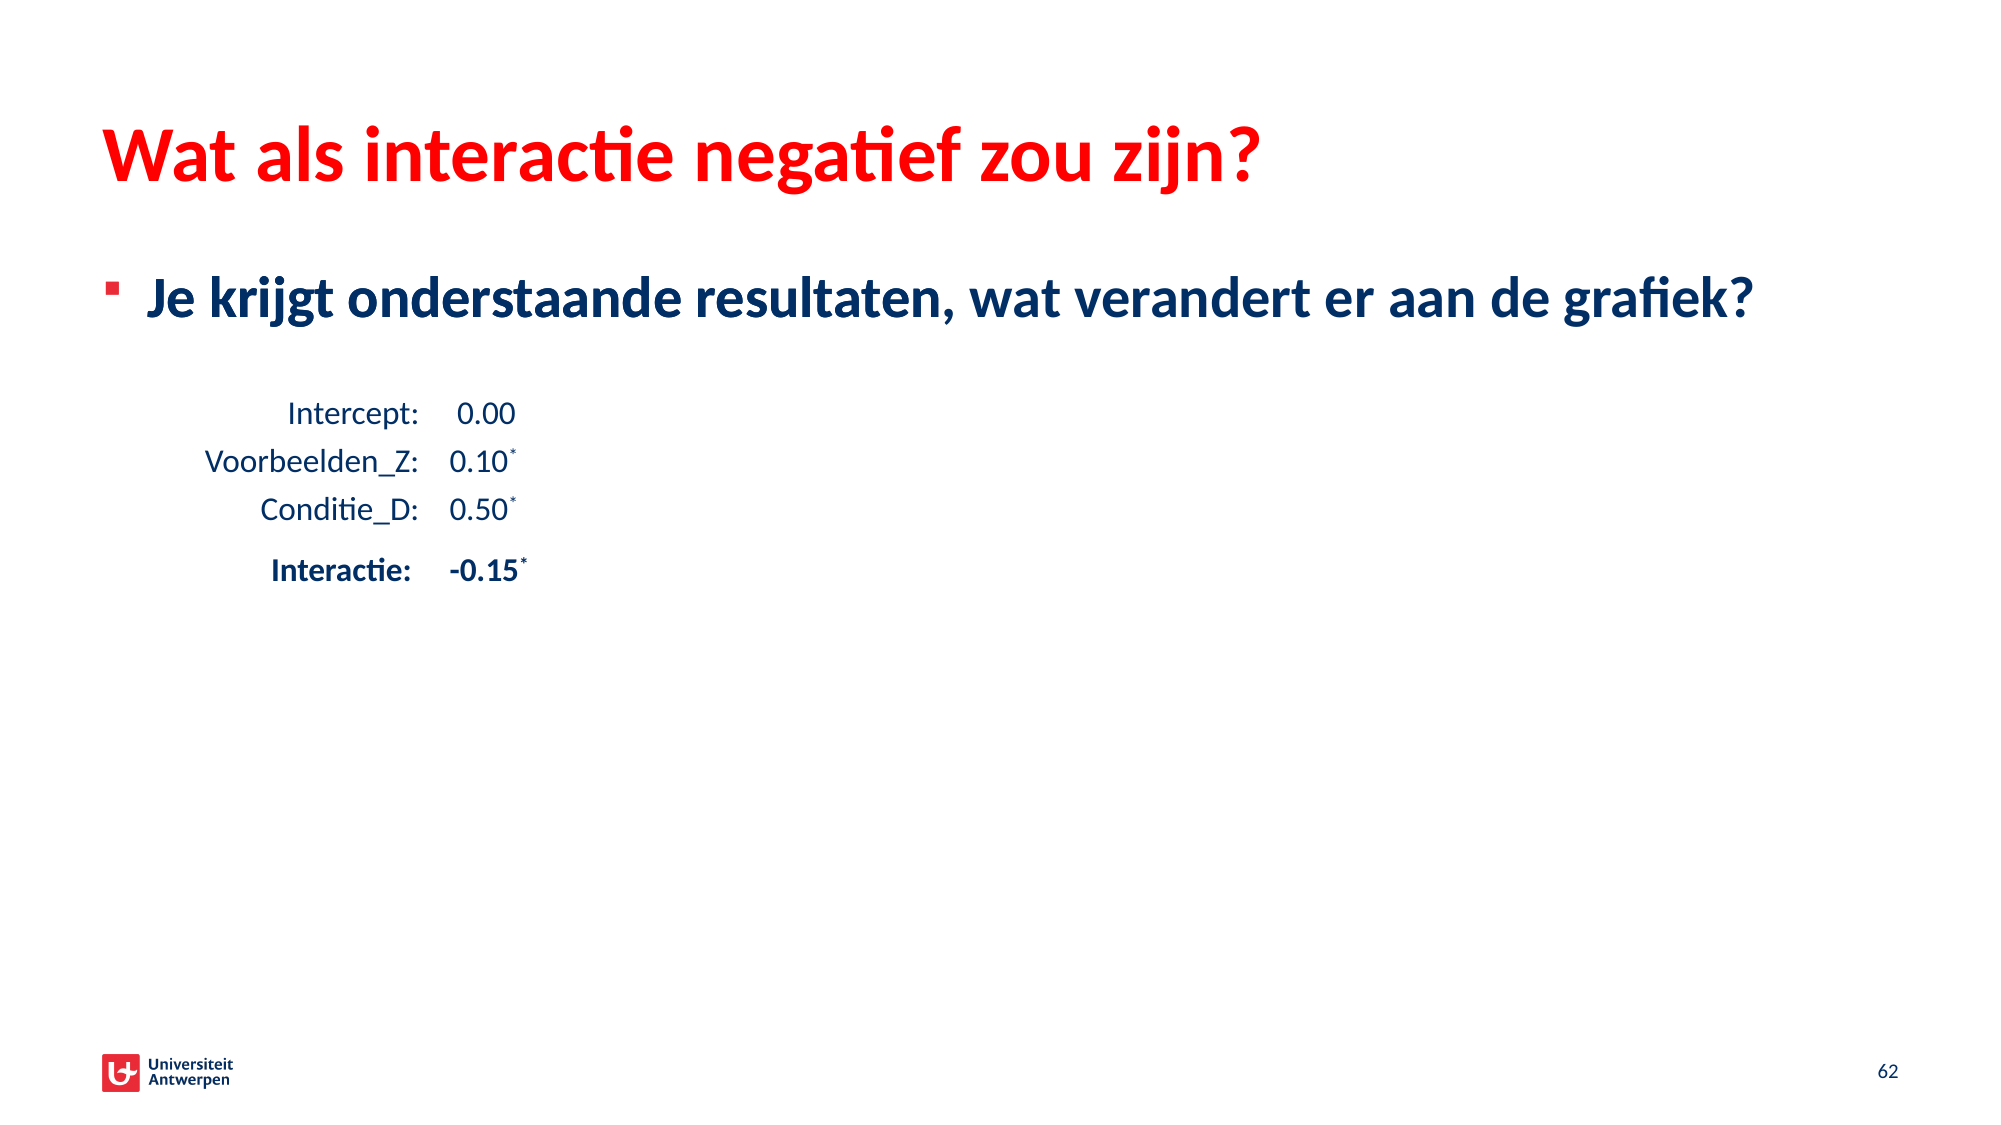

# Wat als interactie negatief zou zijn?
Je krijgt onderstaande resultaten
Je krijgt onderstaande resultaten, wat verandert er aan de grafiek?

| Intercept: | 0.00 |
| --- | --- |
| Voorbeelden\_Z: | 0.10\* |
| Conditie\_D: | 0.50\* |
| Interactie: | -0.15\* |
62